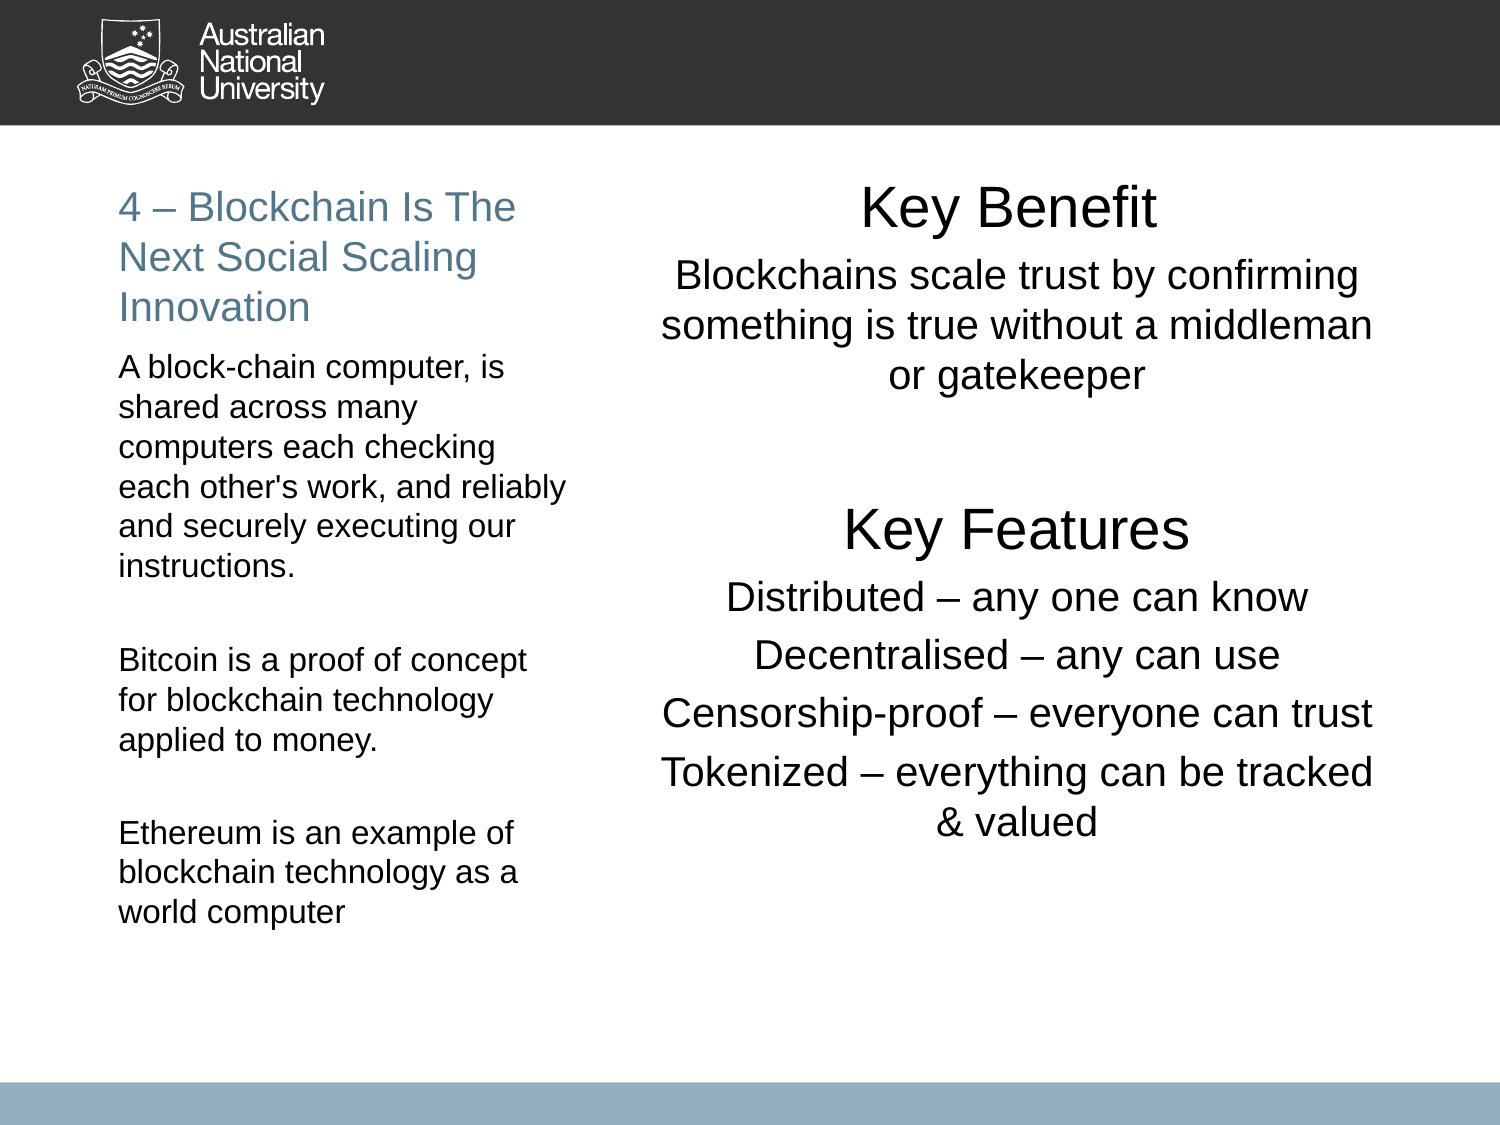

# 4 – Blockchain Is The Next Social Scaling Innovation
Key Benefit
Blockchains scale trust by confirming something is true without a middleman or gatekeeper

Key Features
Distributed – any one can know
Decentralised – any can use
Censorship-proof – everyone can trust
Tokenized – everything can be tracked & valued
A block-chain computer, is shared across many computers each checking each other's work, and reliably and securely executing our instructions.

Bitcoin is a proof of concept for blockchain technology applied to money.

Ethereum is an example of blockchain technology as a world computer